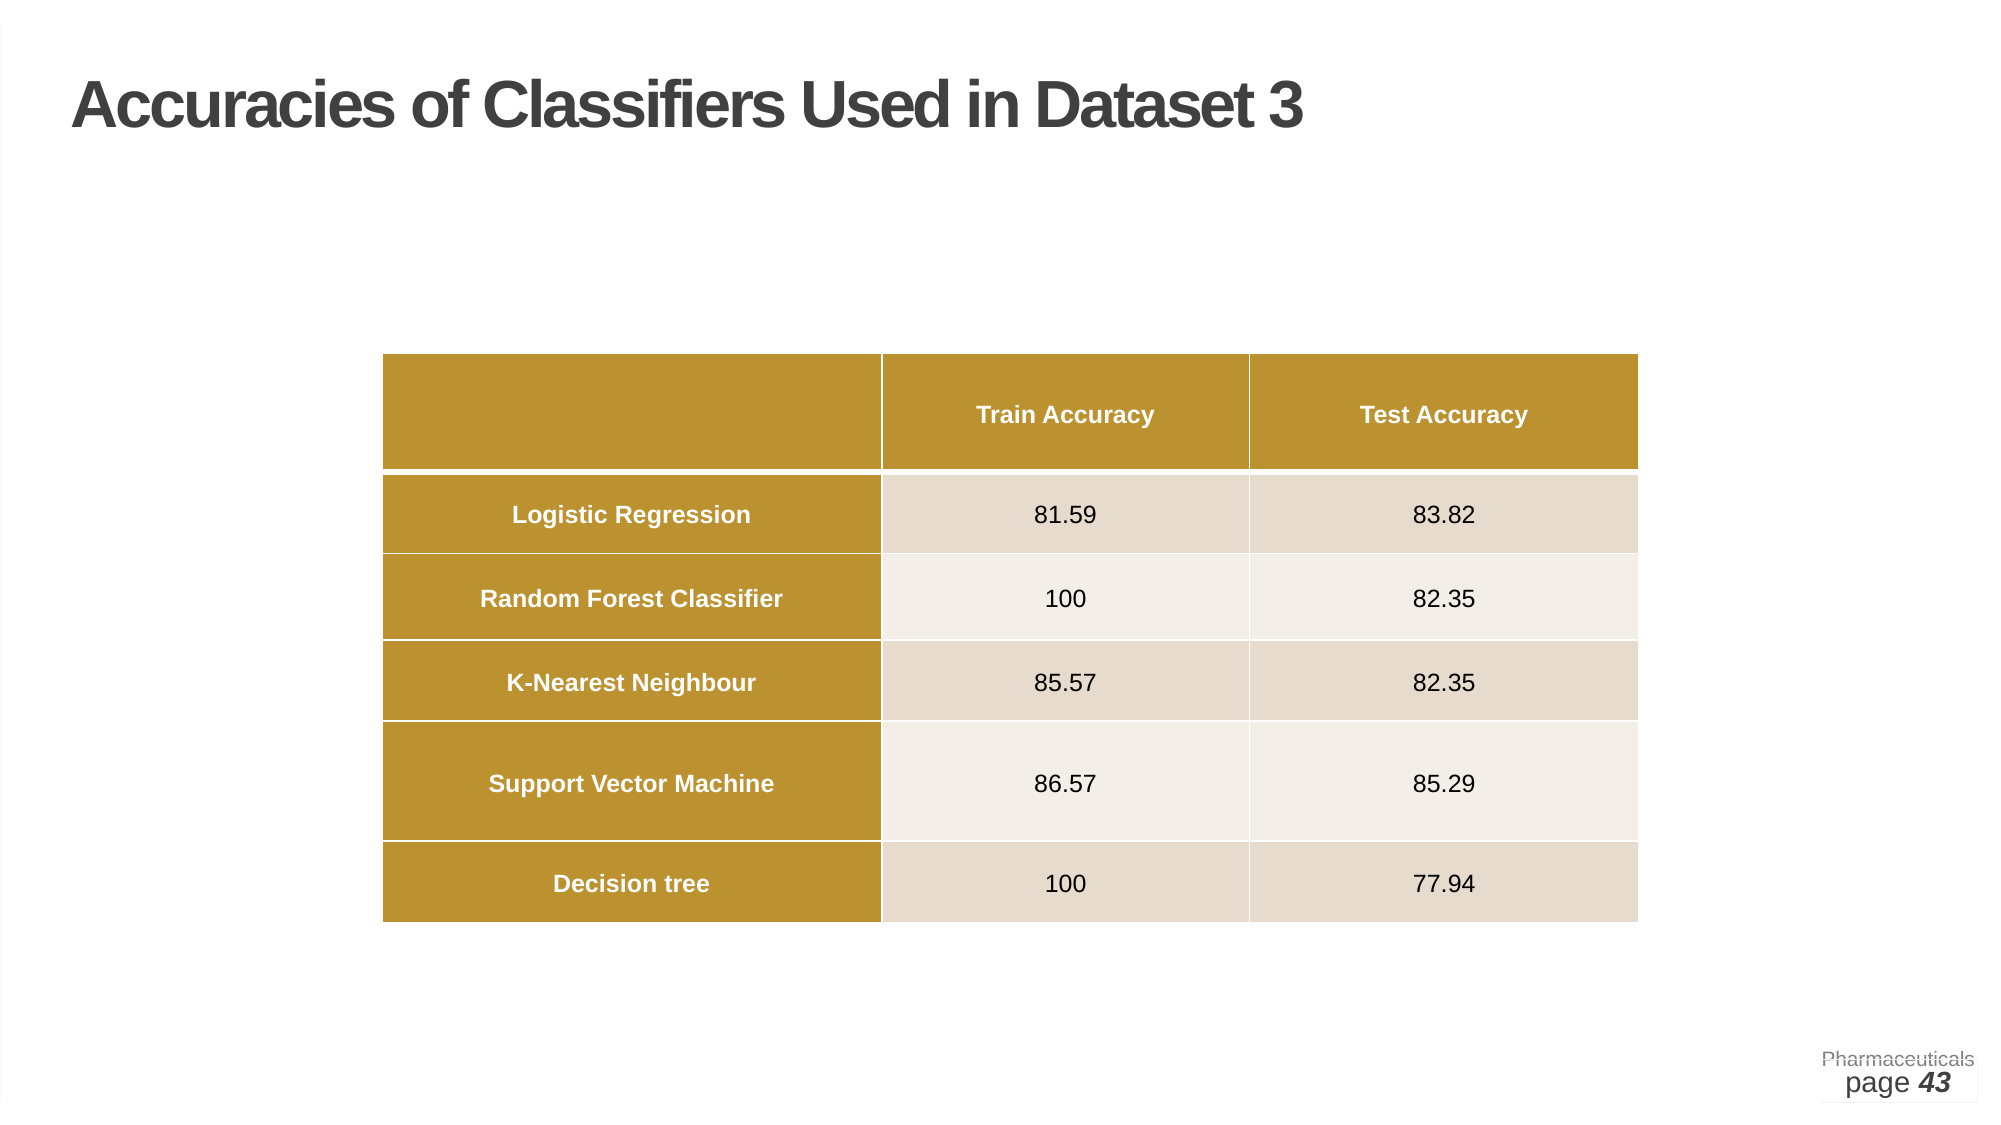

Accuracies of Classifiers Used in Dataset 3
|  | Train Accuracy | Test Accuracy |
| --- | --- | --- |
| Logistic Regression | 81.59 | 83.82 |
| Random Forest Classifier | 100 | 82.35 |
| K-Nearest Neighbour | 85.57 | 82.35 |
| Support Vector Machine | 86.57 | 85.29 |
| Decision tree | 100 | 77.94 |

page 43